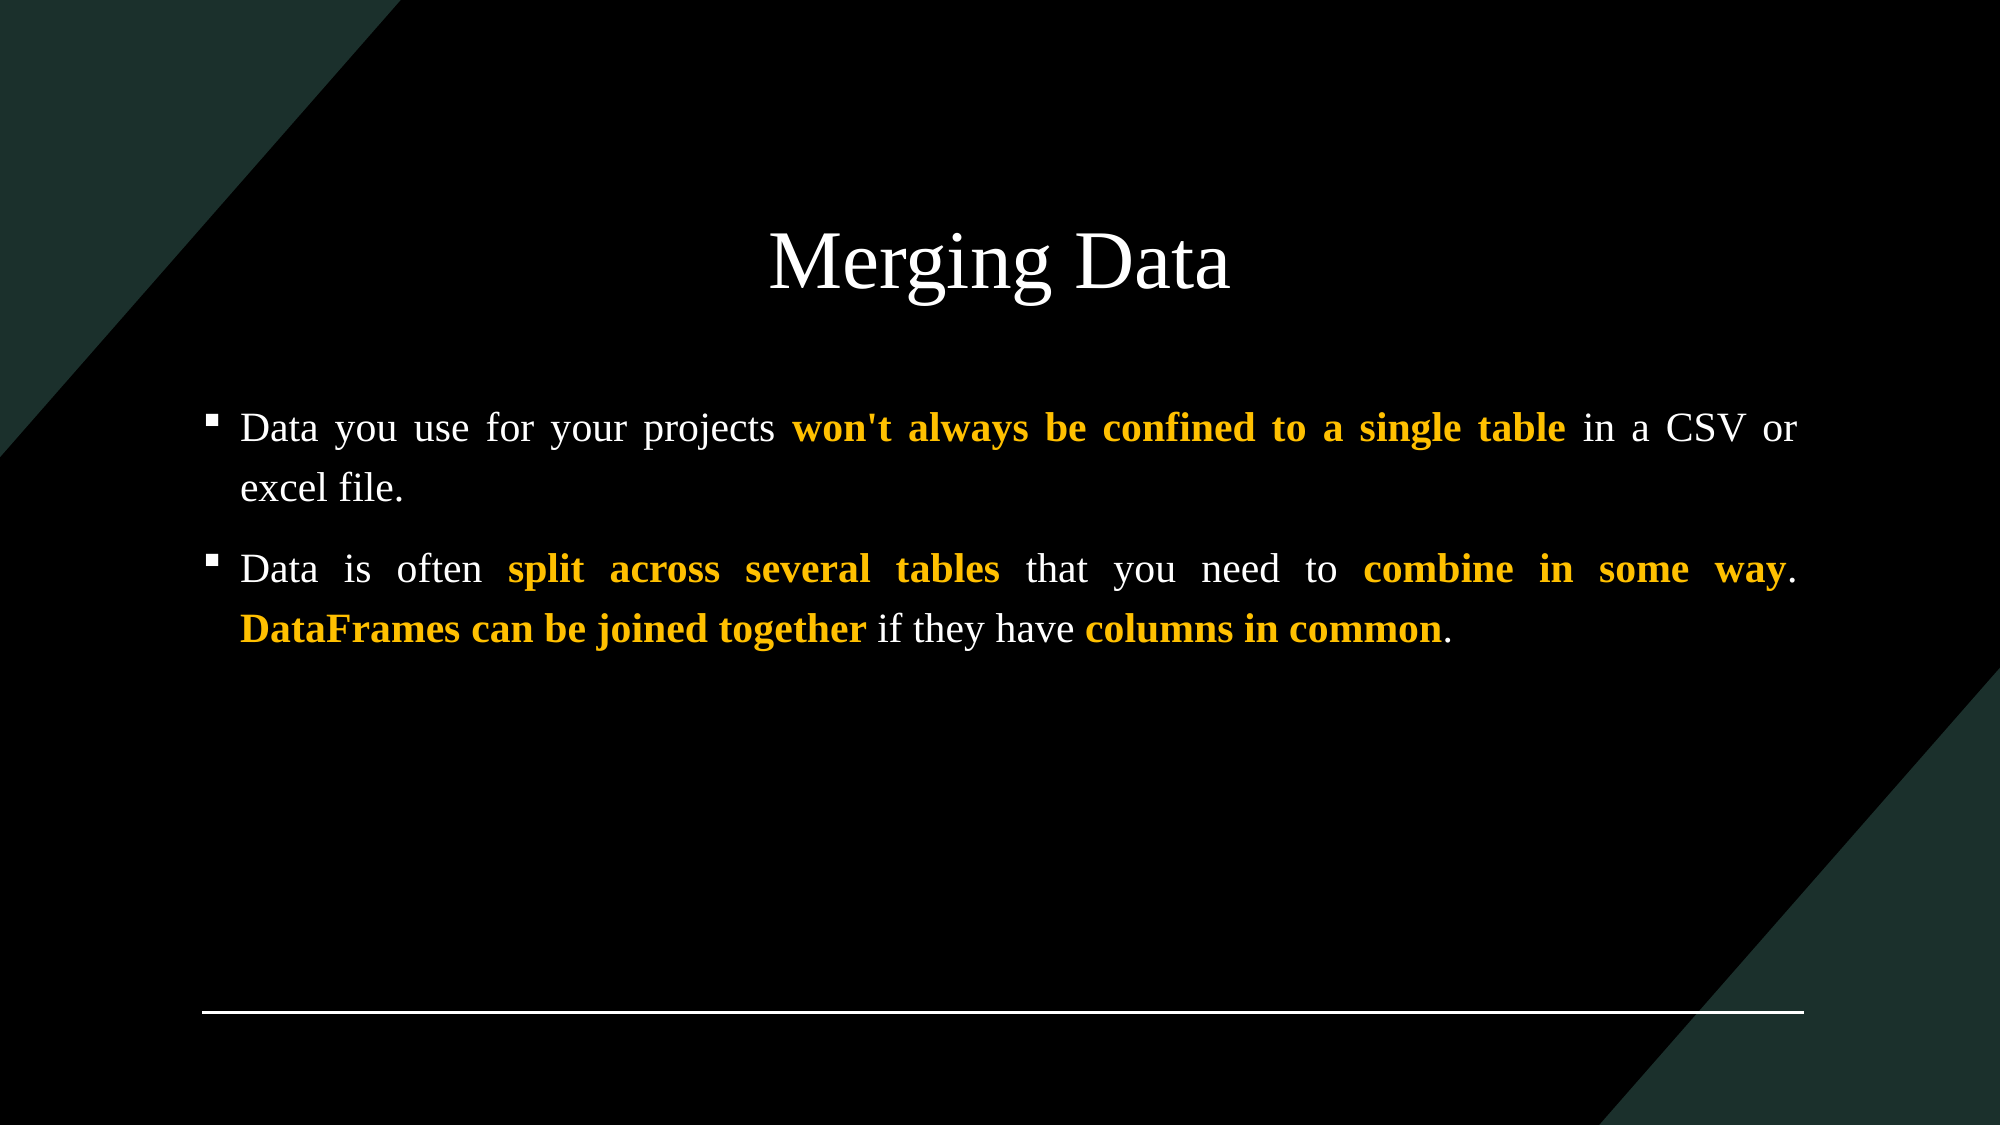

# Merging Data
Data you use for your projects won't always be confined to a single table in a CSV or excel file.
Data is often split across several tables that you need to combine in some way. DataFrames can be joined together if they have columns in common.